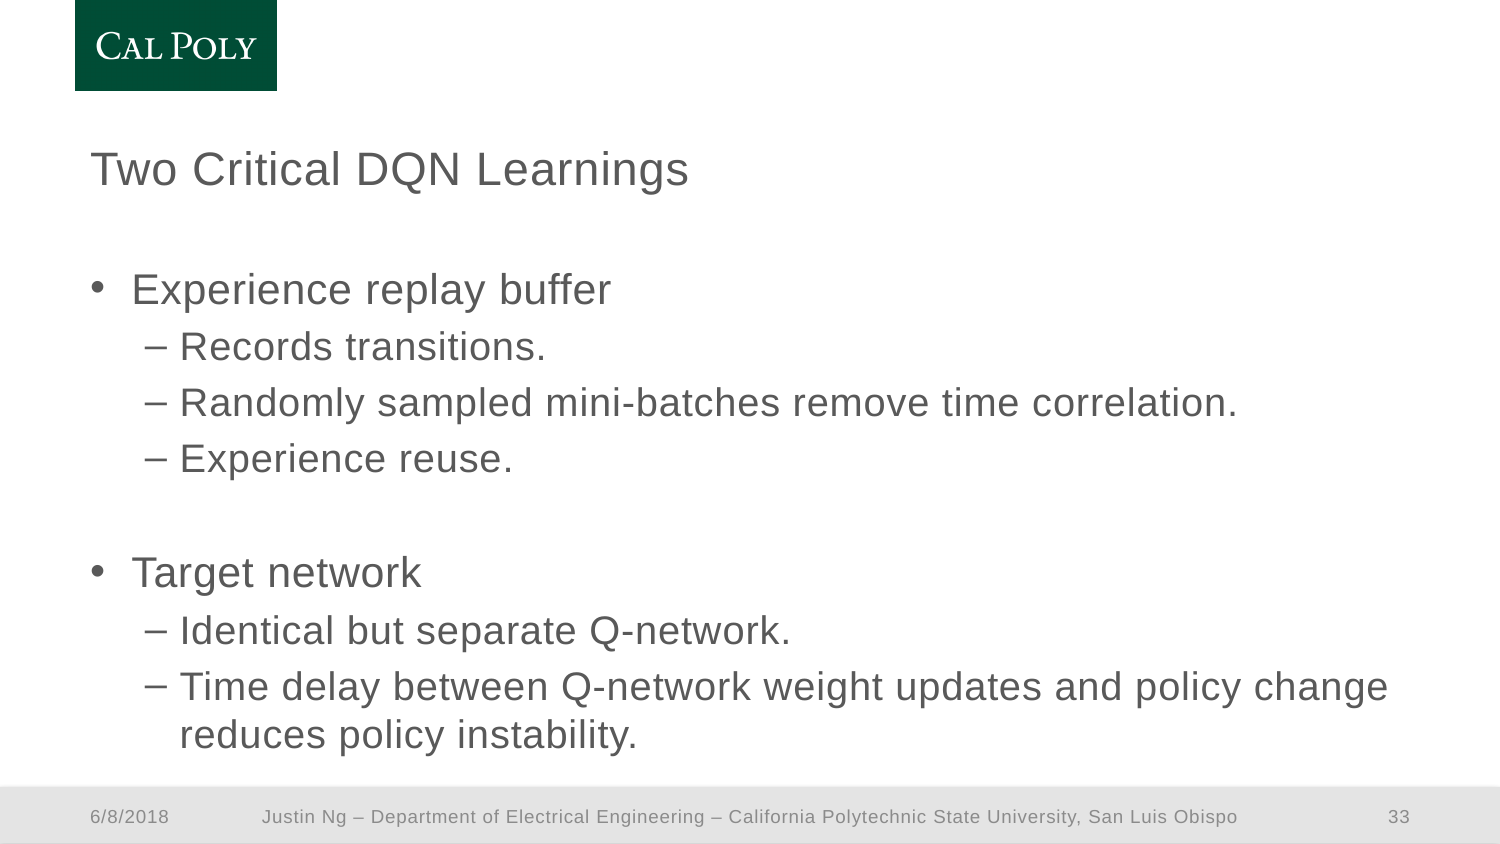

# Two Critical DQN Learnings
Experience replay buffer
Records transitions.
Randomly sampled mini-batches remove time correlation.
Experience reuse.

Target network
Identical but separate Q-network.
Time delay between Q-network weight updates and policy change reduces policy instability.
Justin Ng – Department of Electrical Engineering – California Polytechnic State University, San Luis Obispo
6/8/2018
33